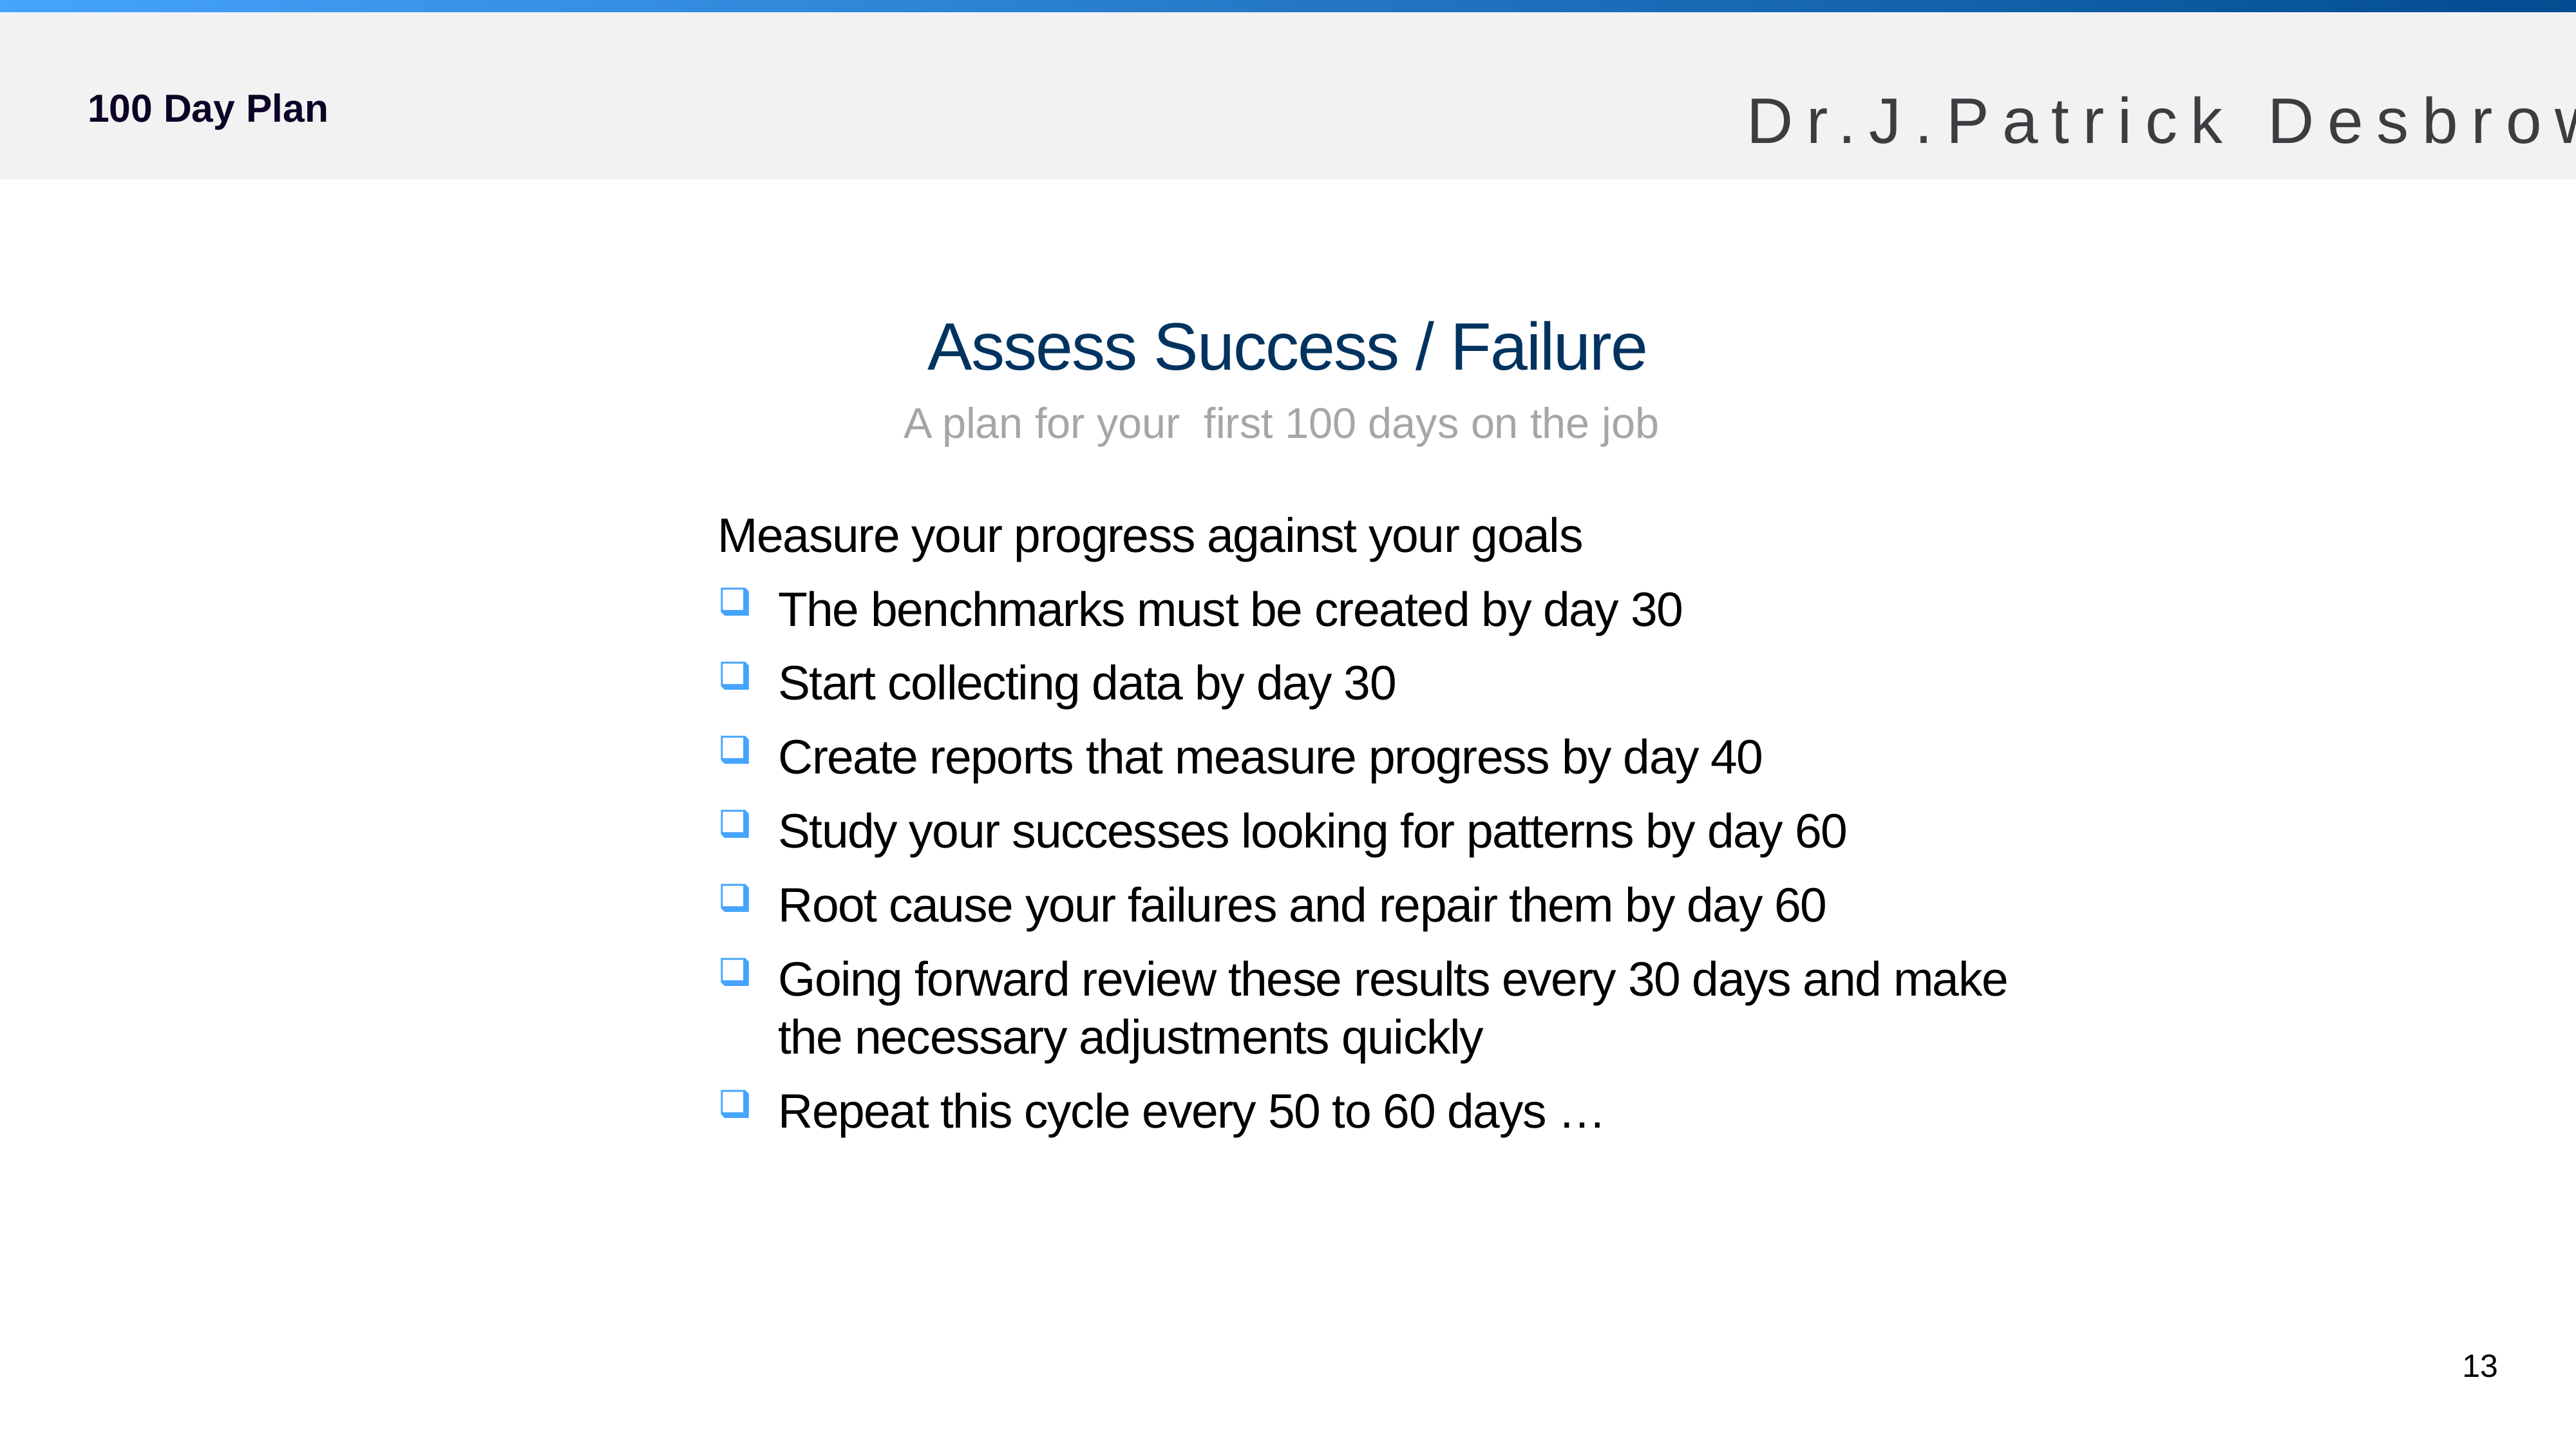

# 100 Day Plan
Assess Success / Failure
A plan for your  first 100 days on the job
Measure your progress against your goals
The benchmarks must be created by day 30
Start collecting data by day 30
Create reports that measure progress by day 40
Study your successes looking for patterns by day 60
Root cause your failures and repair them by day 60
Going forward review these results every 30 days and make the necessary adjustments quickly
Repeat this cycle every 50 to 60 days …
13